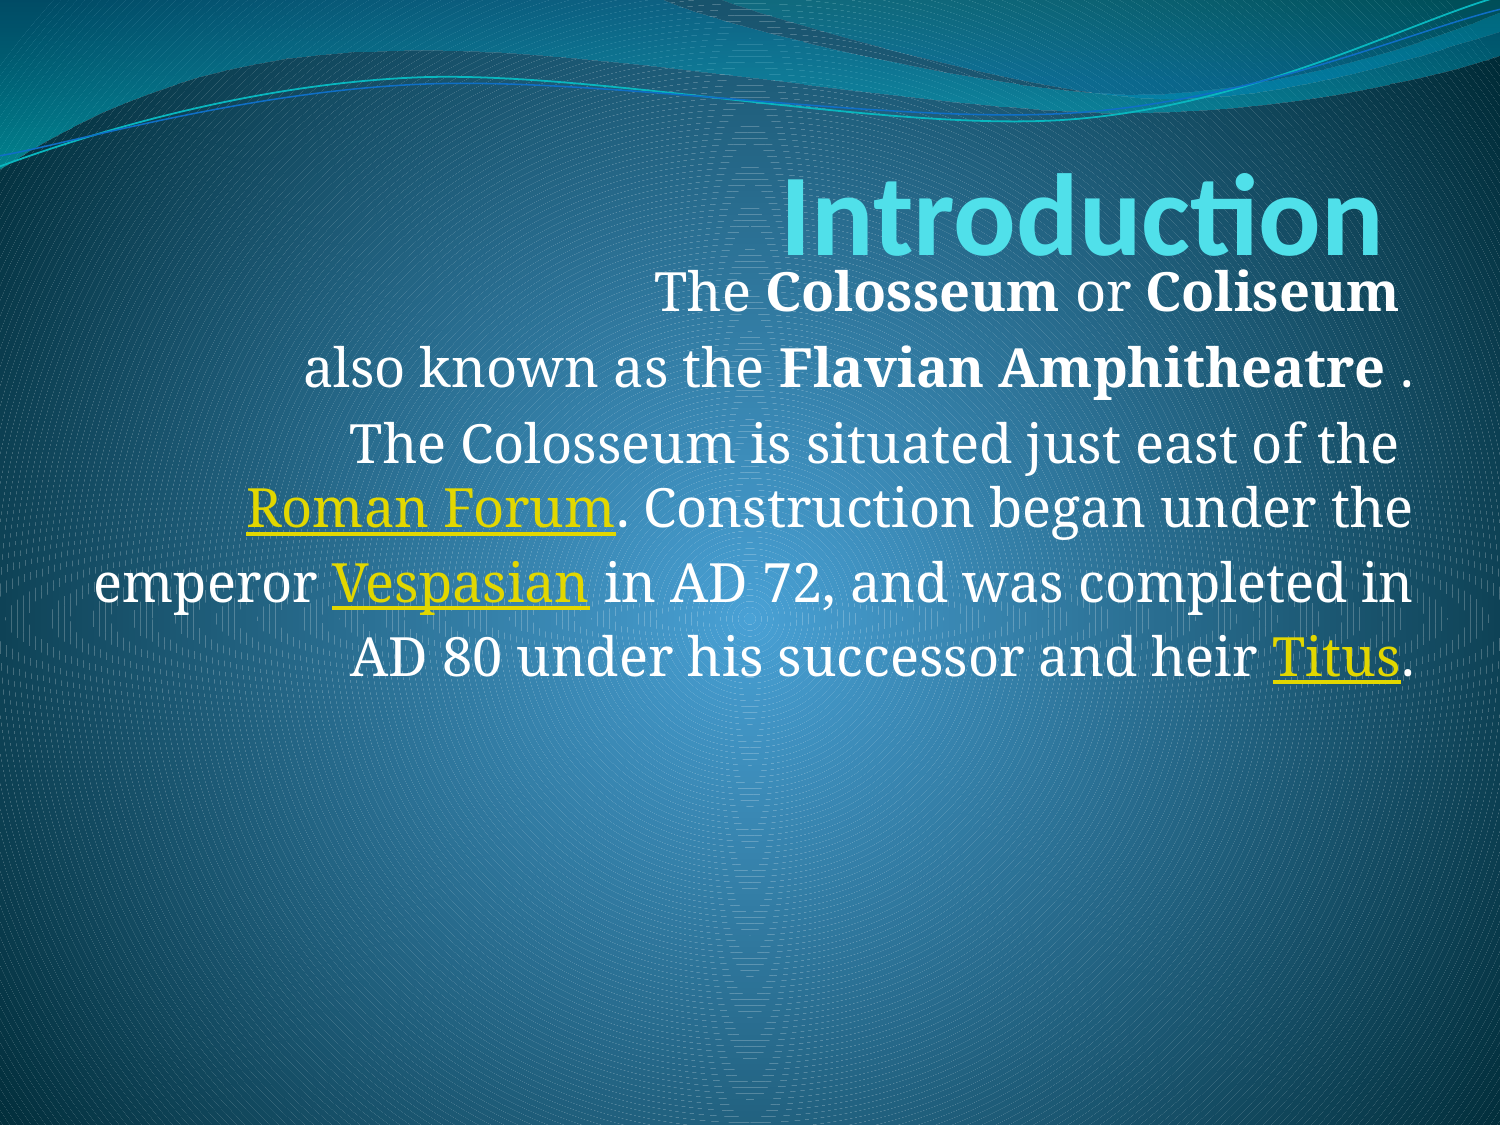

# Introduction
The Colosseum or Coliseum
also known as the Flavian Amphitheatre .
The Colosseum is situated just east of the Roman Forum. Construction began under the emperor Vespasian in AD 72, and was completed in AD 80 under his successor and heir Titus.